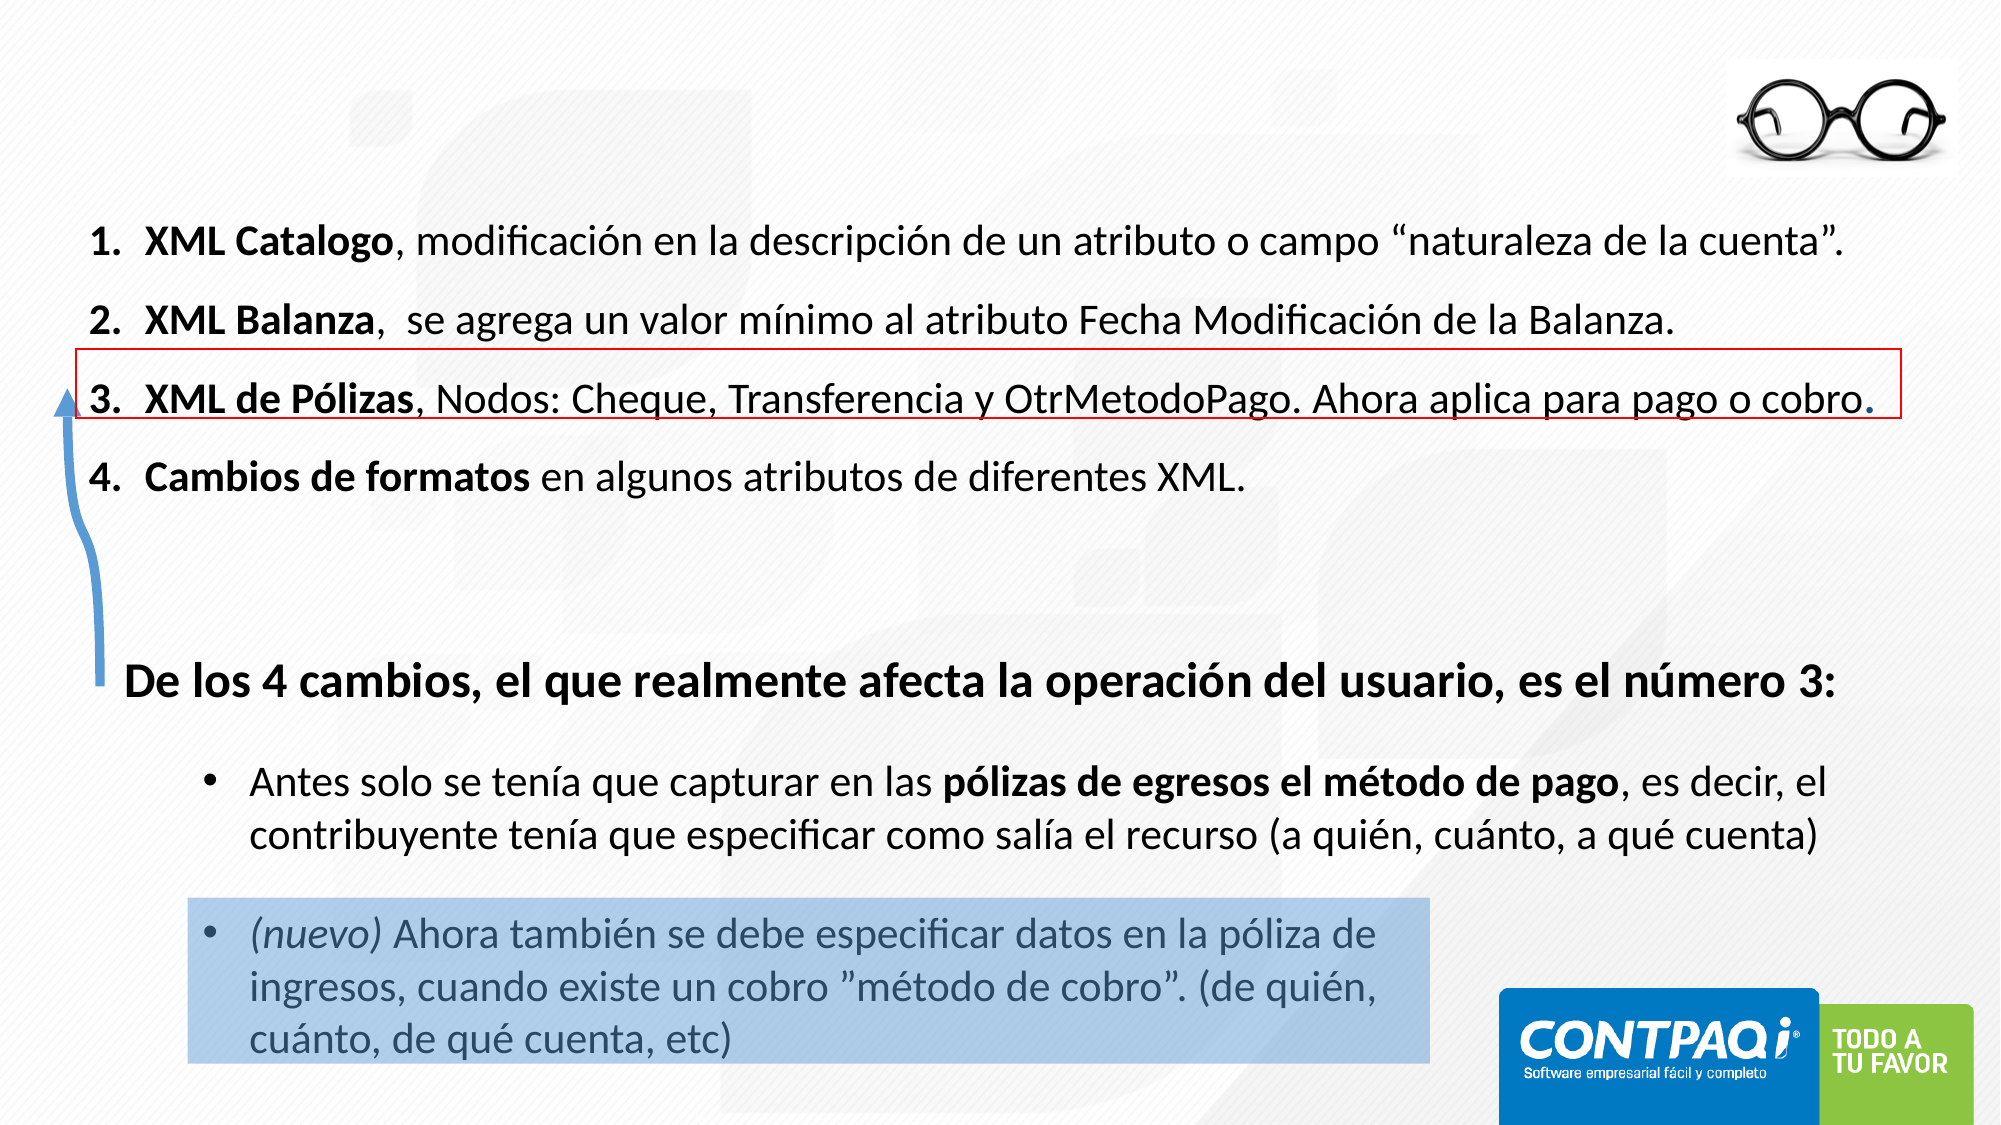

XML Catalogo, modificación en la descripción de un atributo o campo “naturaleza de la cuenta”.
XML Balanza,  se agrega un valor mínimo al atributo Fecha Modificación de la Balanza.
XML de Pólizas, Nodos: Cheque, Transferencia y OtrMetodoPago. Ahora aplica para pago o cobro.
Cambios de formatos en algunos atributos de diferentes XML.

De los 4 cambios, el que realmente afecta la operación del usuario, es el número 3:
Antes solo se tenía que capturar en las pólizas de egresos el método de pago, es decir, el contribuyente tenía que especificar como salía el recurso (a quién, cuánto, a qué cuenta)

(nuevo) Ahora también se debe especificar datos en la póliza de ingresos, cuando existe un cobro ”método de cobro”. (de quién, cuánto, de qué cuenta, etc)